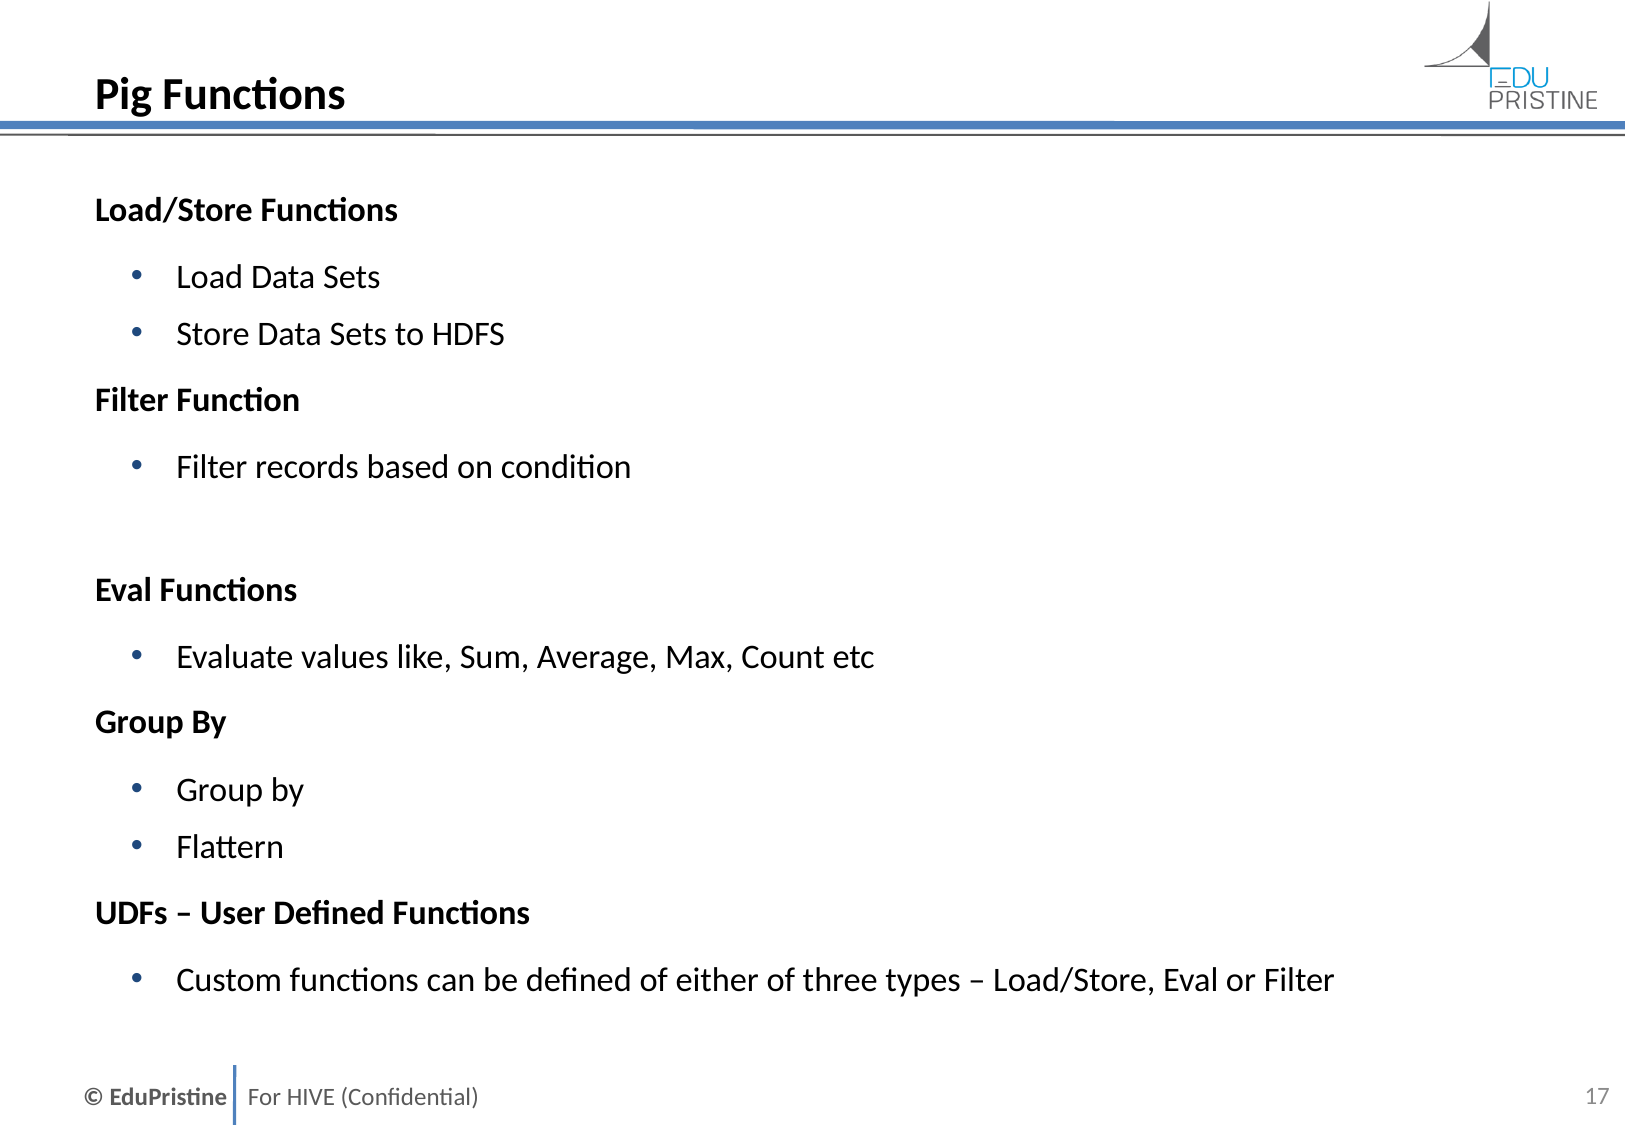

# Pig Functions
Load/Store Functions
Load Data Sets
Store Data Sets to HDFS
Filter Function
Filter records based on condition

Eval Functions
Evaluate values like, Sum, Average, Max, Count etc
Group By
Group by
Flattern
UDFs – User Defined Functions
Custom functions can be defined of either of three types – Load/Store, Eval or Filter
17